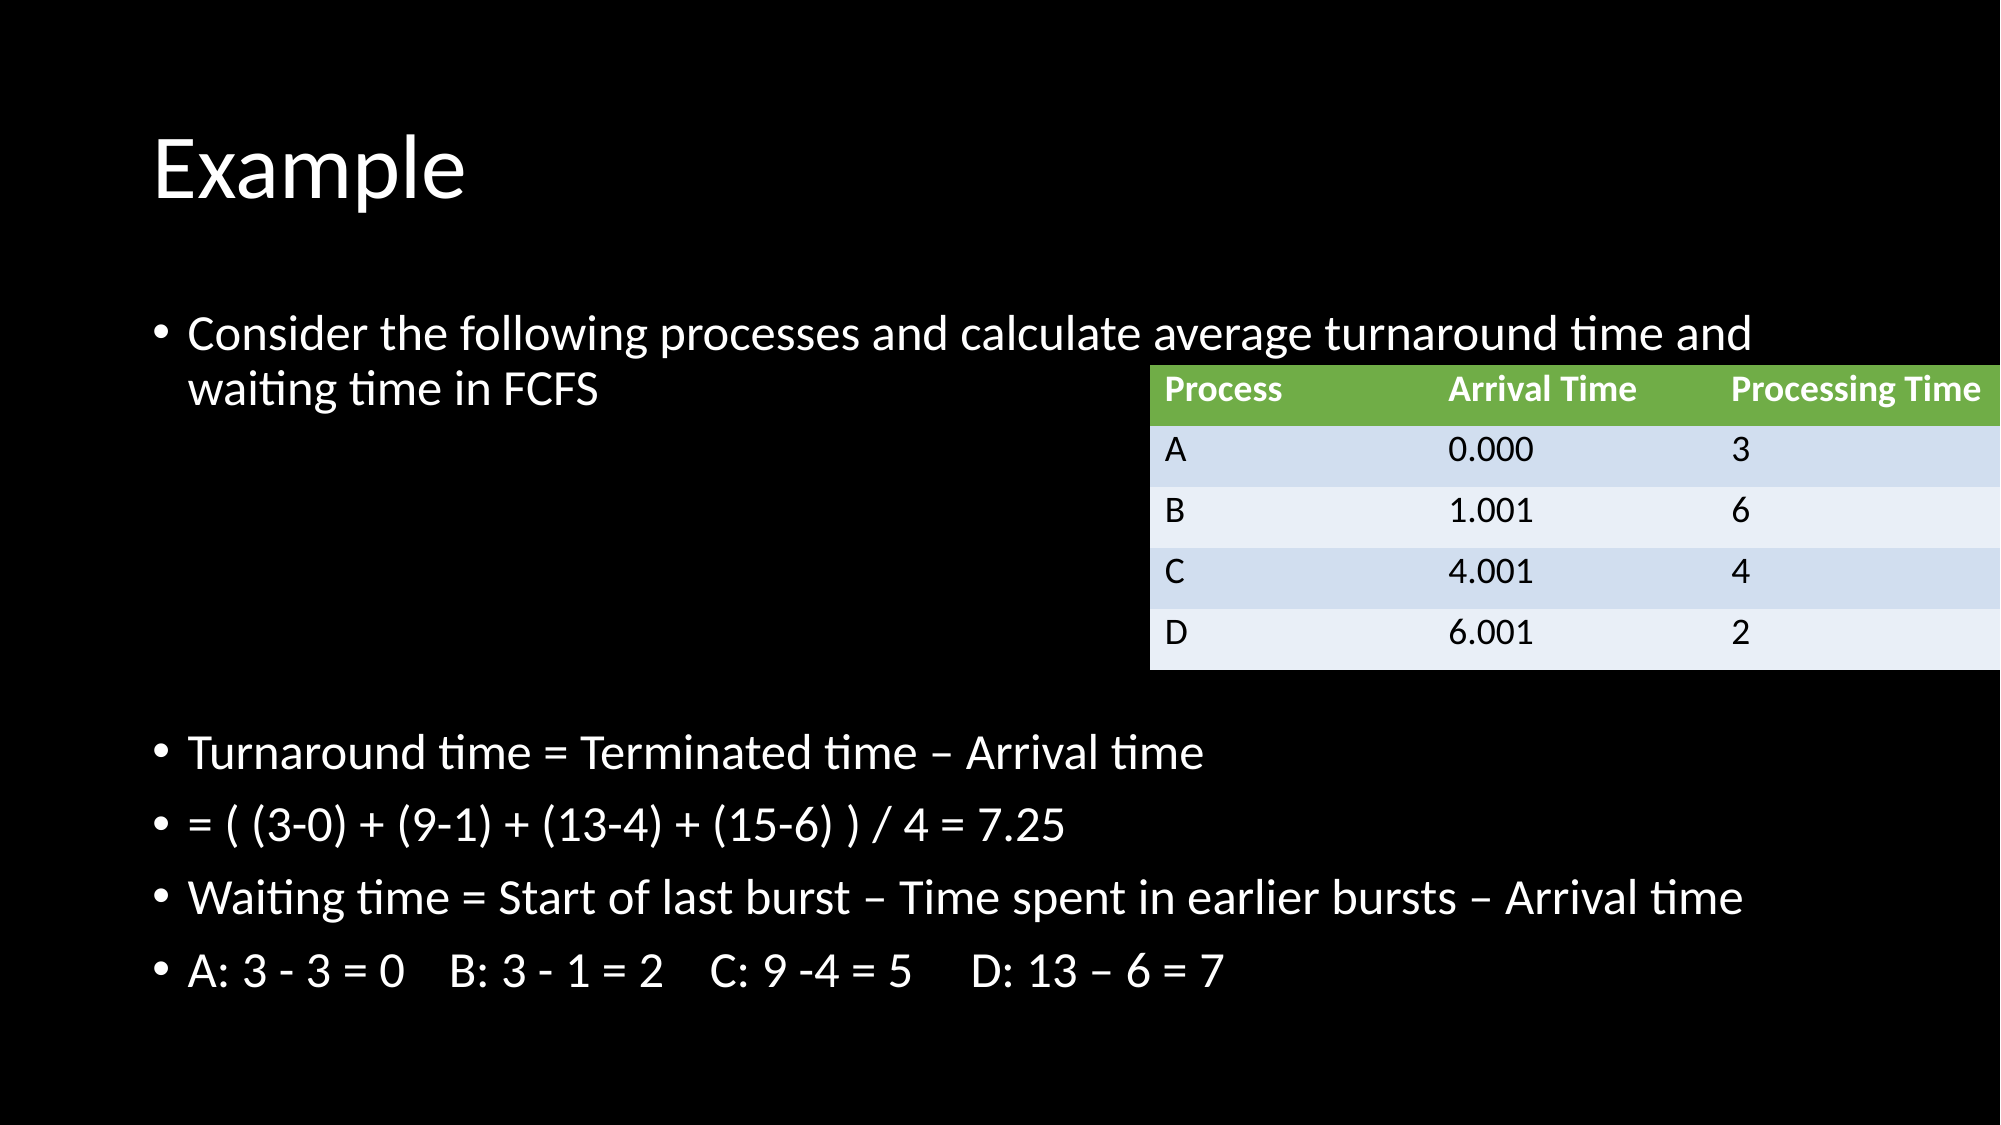

# Example
Consider the following processes and calculate average turnaround time and waiting time in FCFS

Turnaround time = Terminated time – Arrival time
= ( (3-0) + (9-1) + (13-4) + (15-6) ) / 4 = 7.25
Waiting time = Start of last burst – Time spent in earlier bursts – Arrival time
A: 3 - 3 = 0	B: 3 - 1 = 2	C: 9 -4 = 5	D: 13 – 6 = 7

| Process | Arrival Time | Processing Time |
| --- | --- | --- |
| A | 0.000 | 3 |
| B | 1.001 | 6 |
| C | 4.001 | 4 |
| D | 6.001 | 2 |